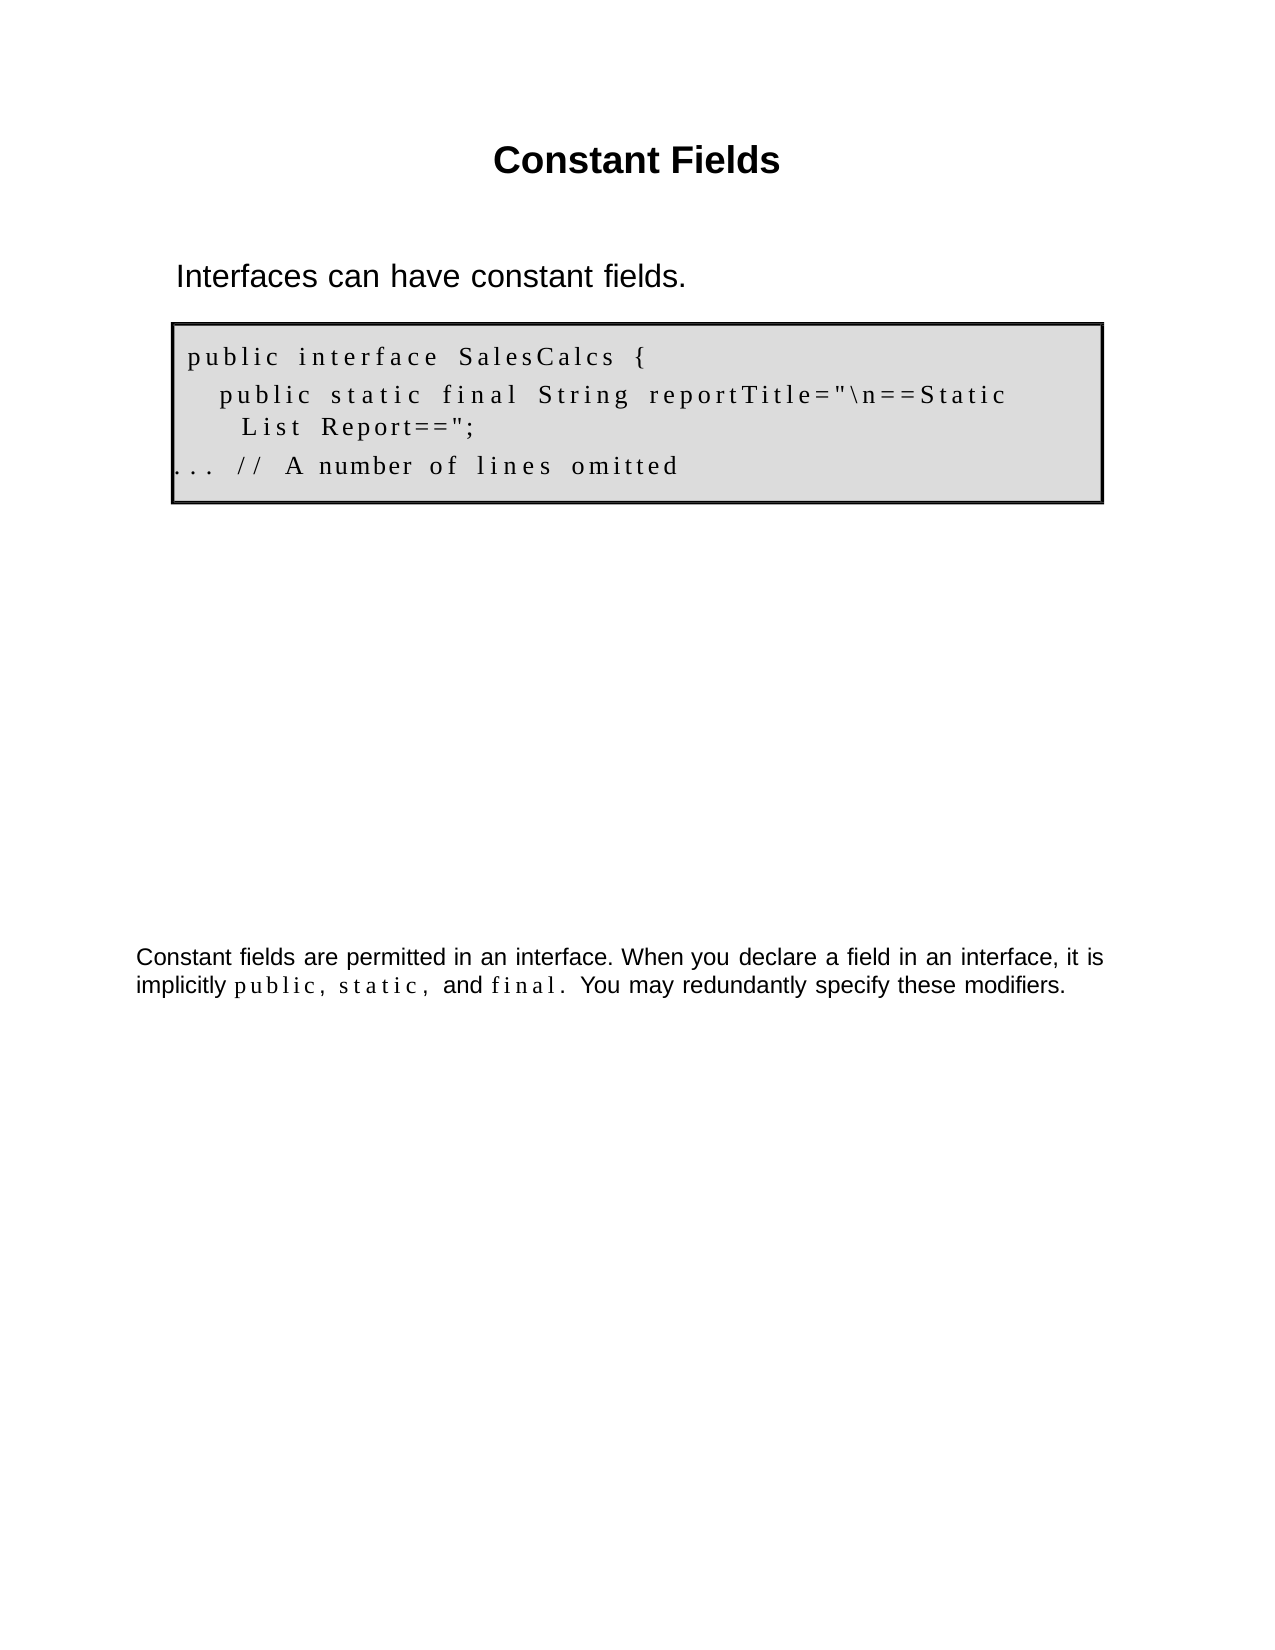

Constant Fields

Interfaces can have constant fields.

public interface SalesCalcs {
public static final String reportTitle="\n==Static List Report==";
... // A number of lines omitted

Constant fields are permitted in an interface. When you declare a field in an interface, it is implicitly public, static, and final. You may redundantly specify these modifiers.